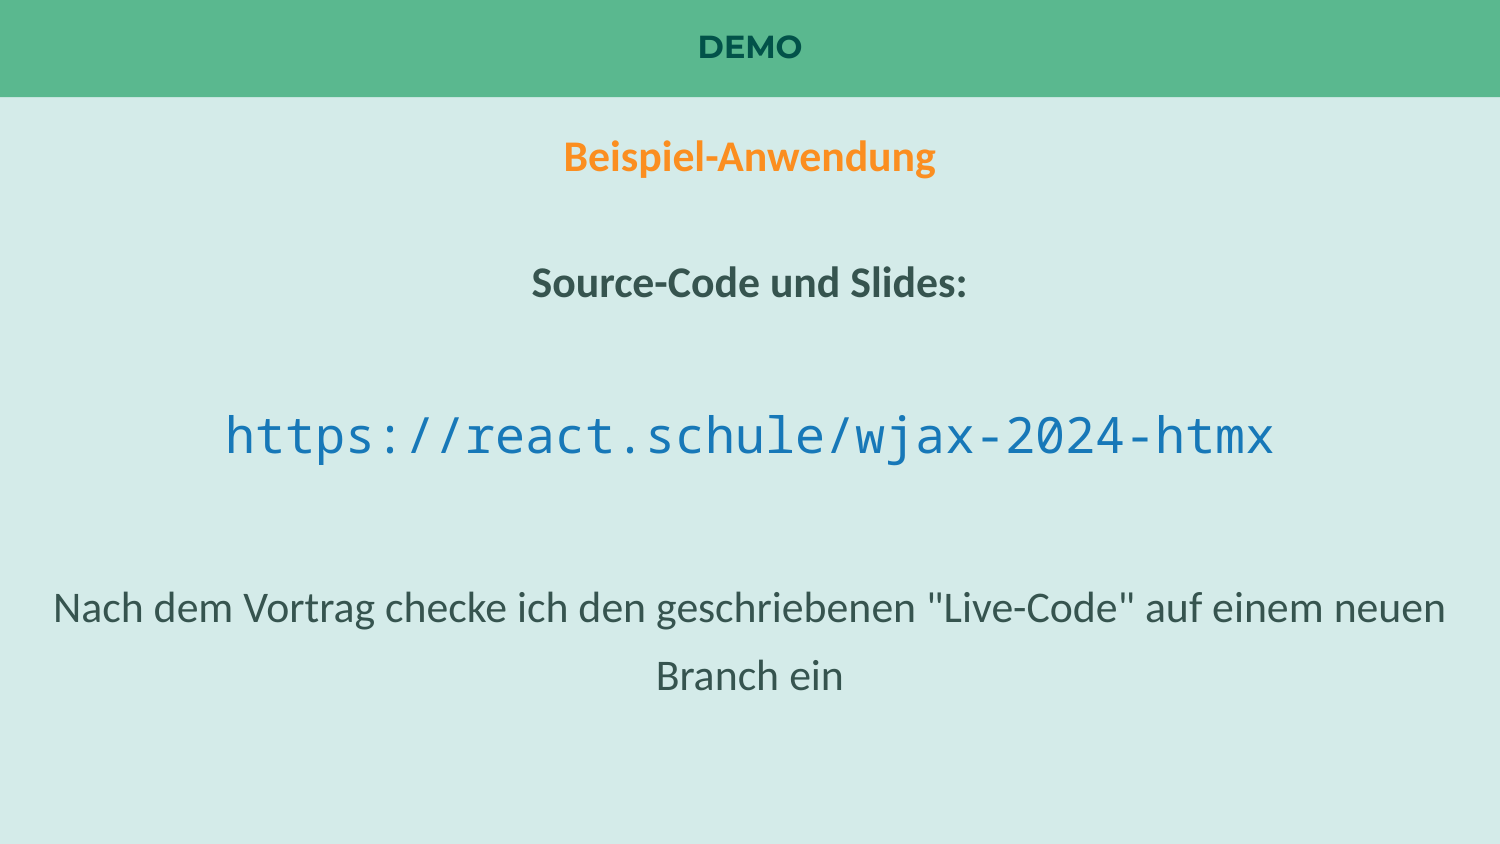

# Demo
Beispiel-Anwendung

Source-Code und Slides:

https://react.schule/wjax-2024-htmx

Nach dem Vortrag checke ich den geschriebenen "Live-Code" auf einem neuen Branch ein